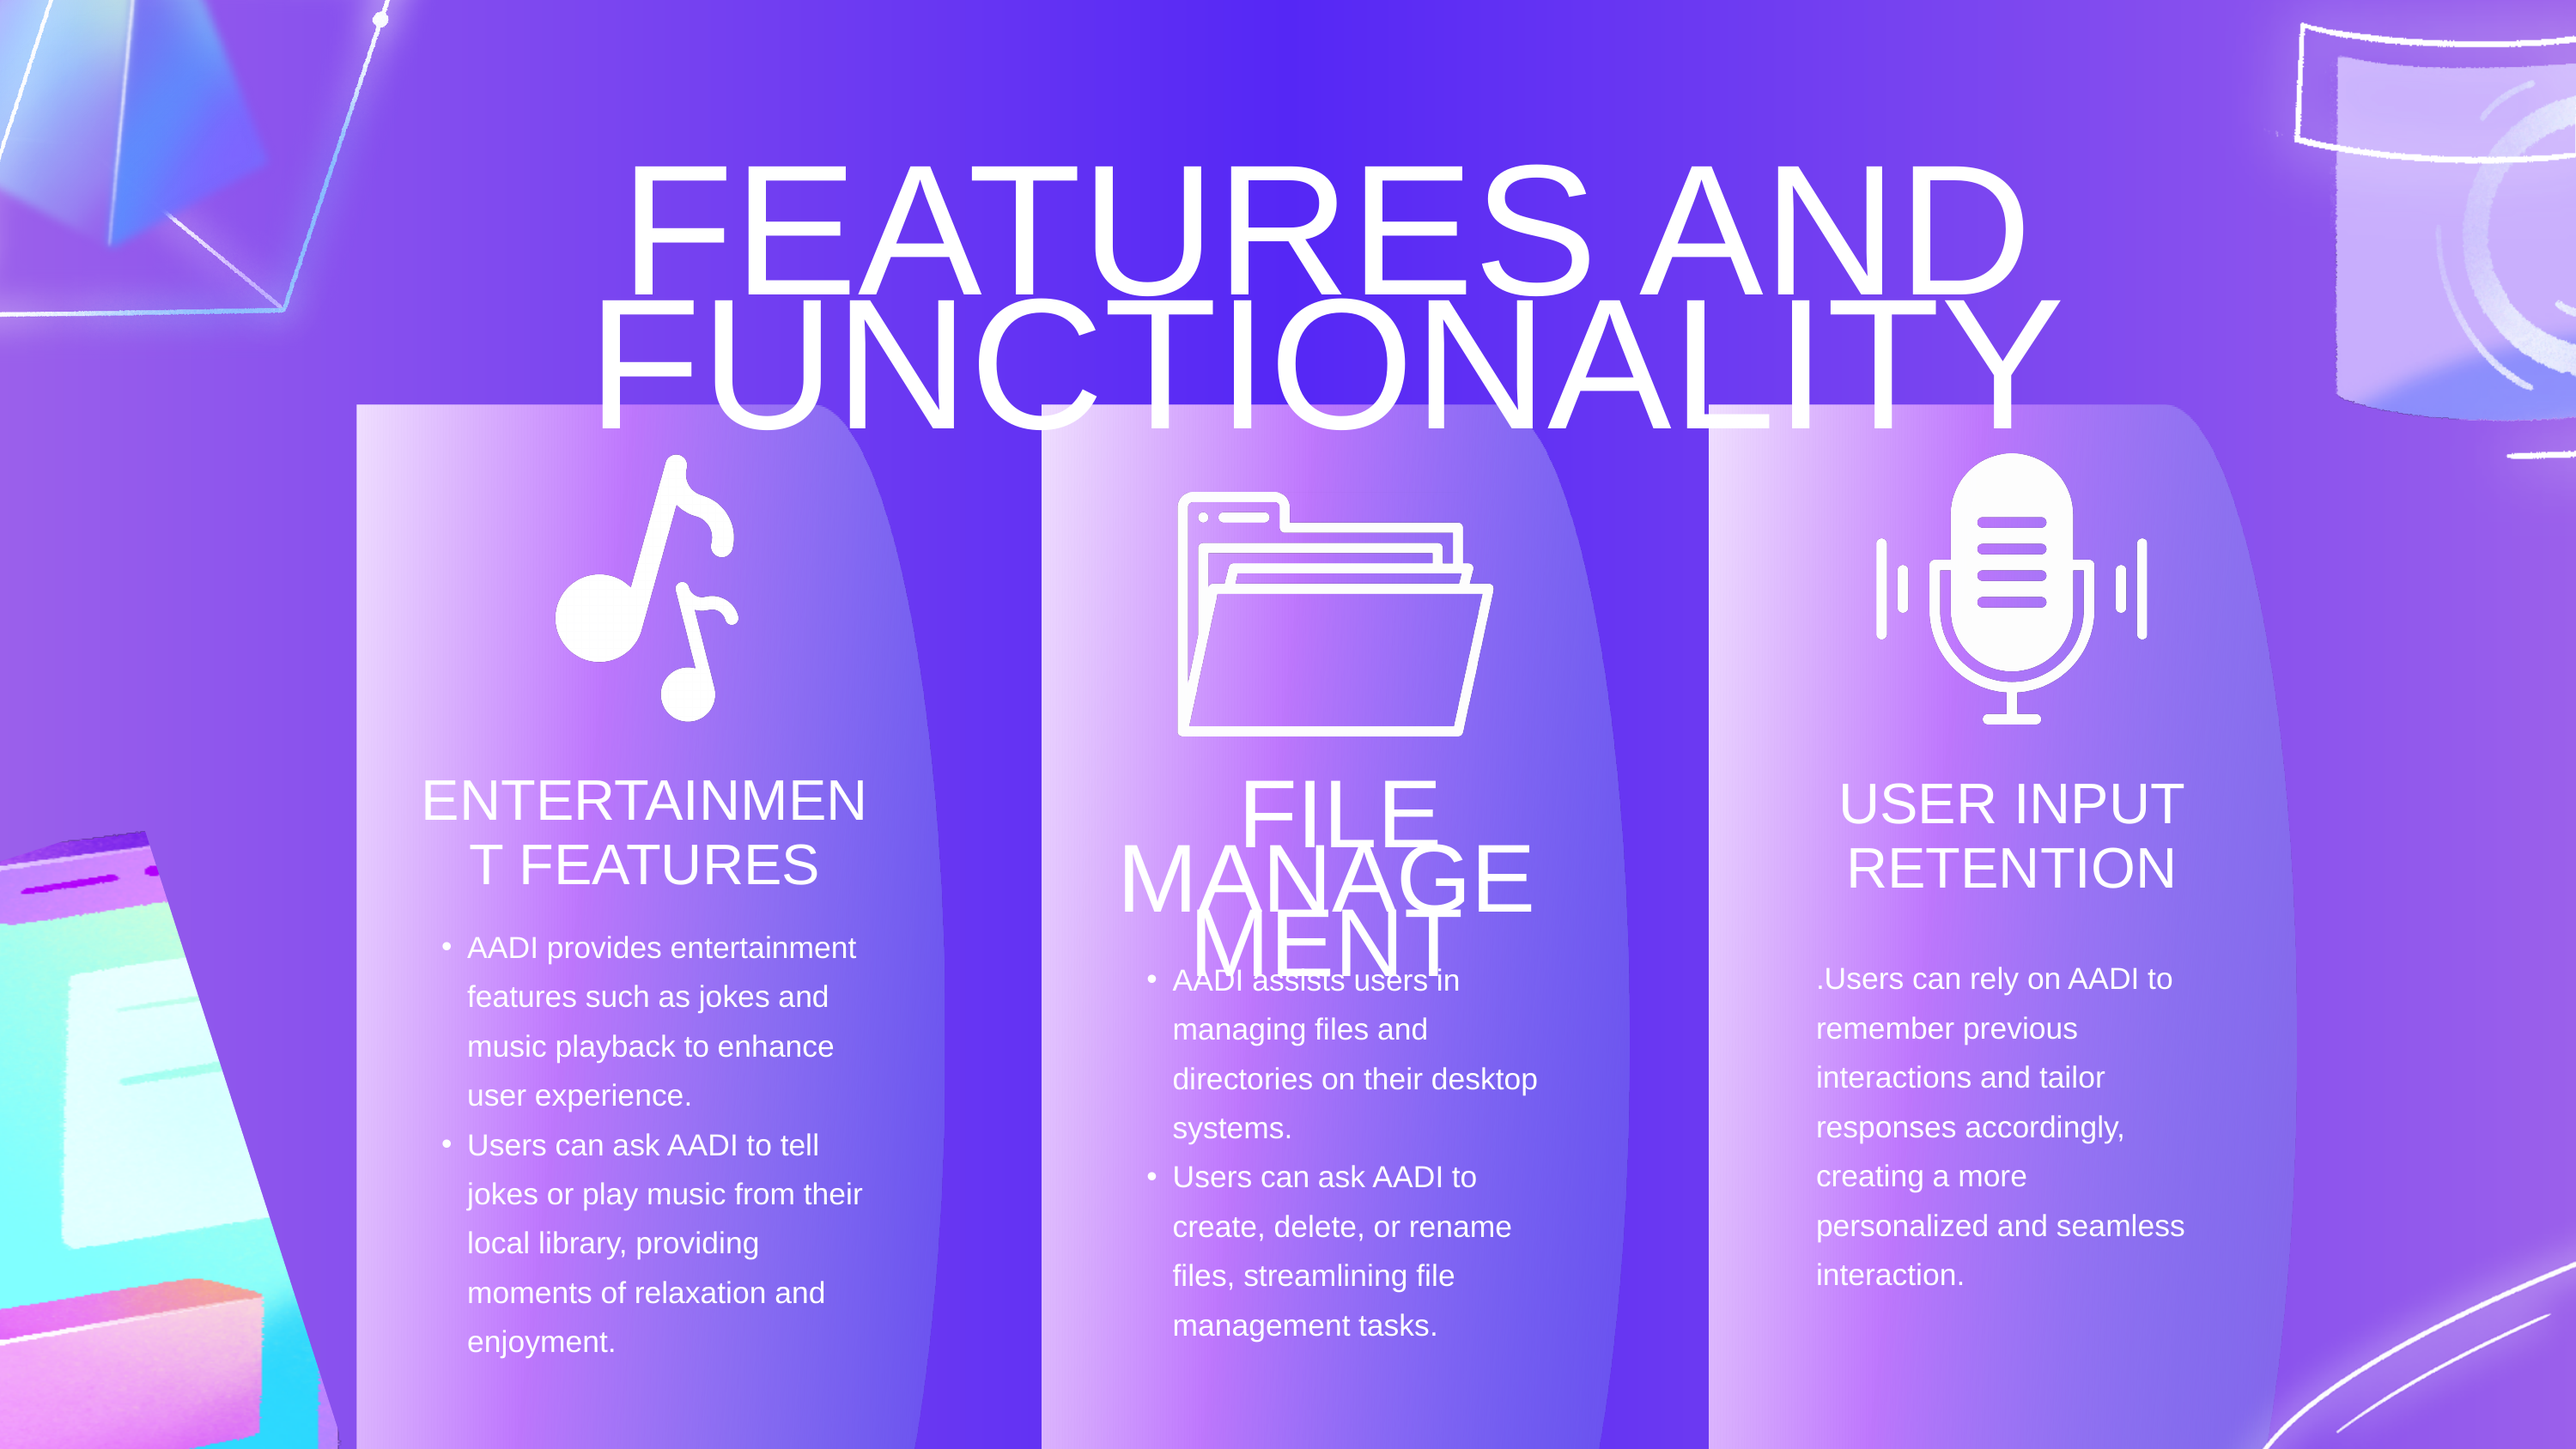

FEATURES AND FUNCTIONALITY

ENTERTAINMENT FEATURES
USER INPUT RETENTION
 FILE MANAGEMENT

AADI provides entertainment features such as jokes and music playback to enhance user experience.
Users can ask AADI to tell jokes or play music from their local library, providing moments of relaxation and enjoyment.

.Users can rely on AADI to remember previous interactions and tailor responses accordingly, creating a more personalized and seamless interaction.

AADI assists users in managing files and directories on their desktop systems.
Users can ask AADI to create, delete, or rename files, streamlining file management tasks.